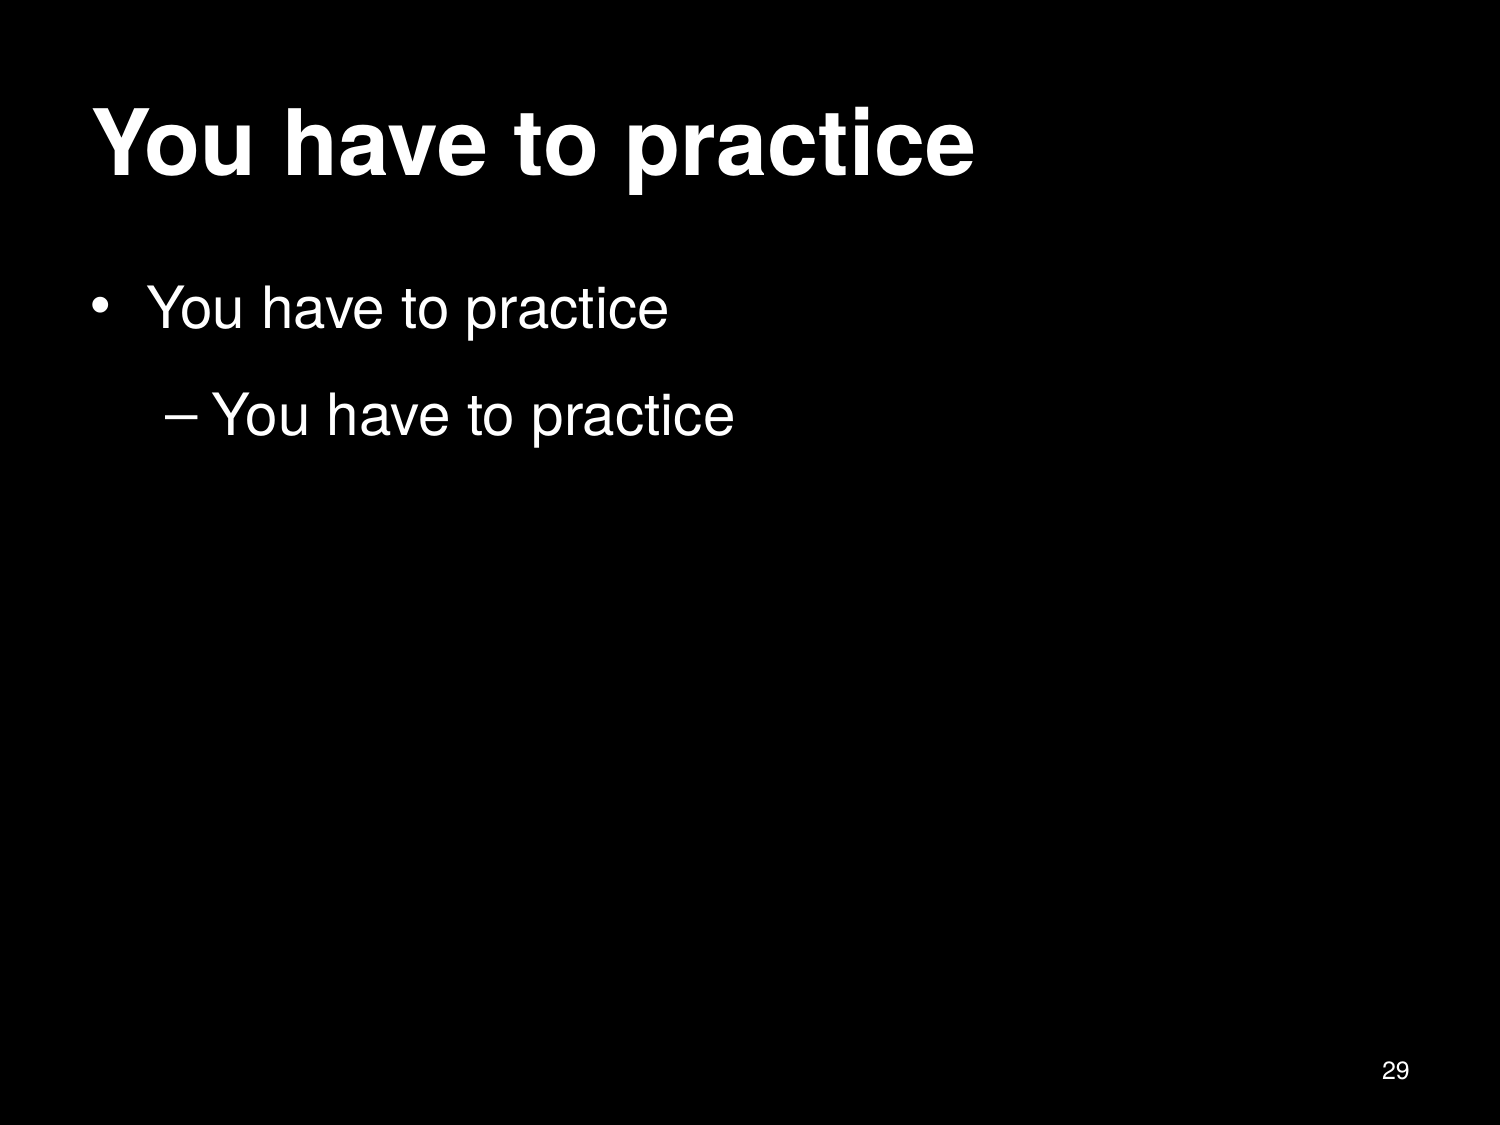

# You have to practice
You have to practice
You have to practice
29